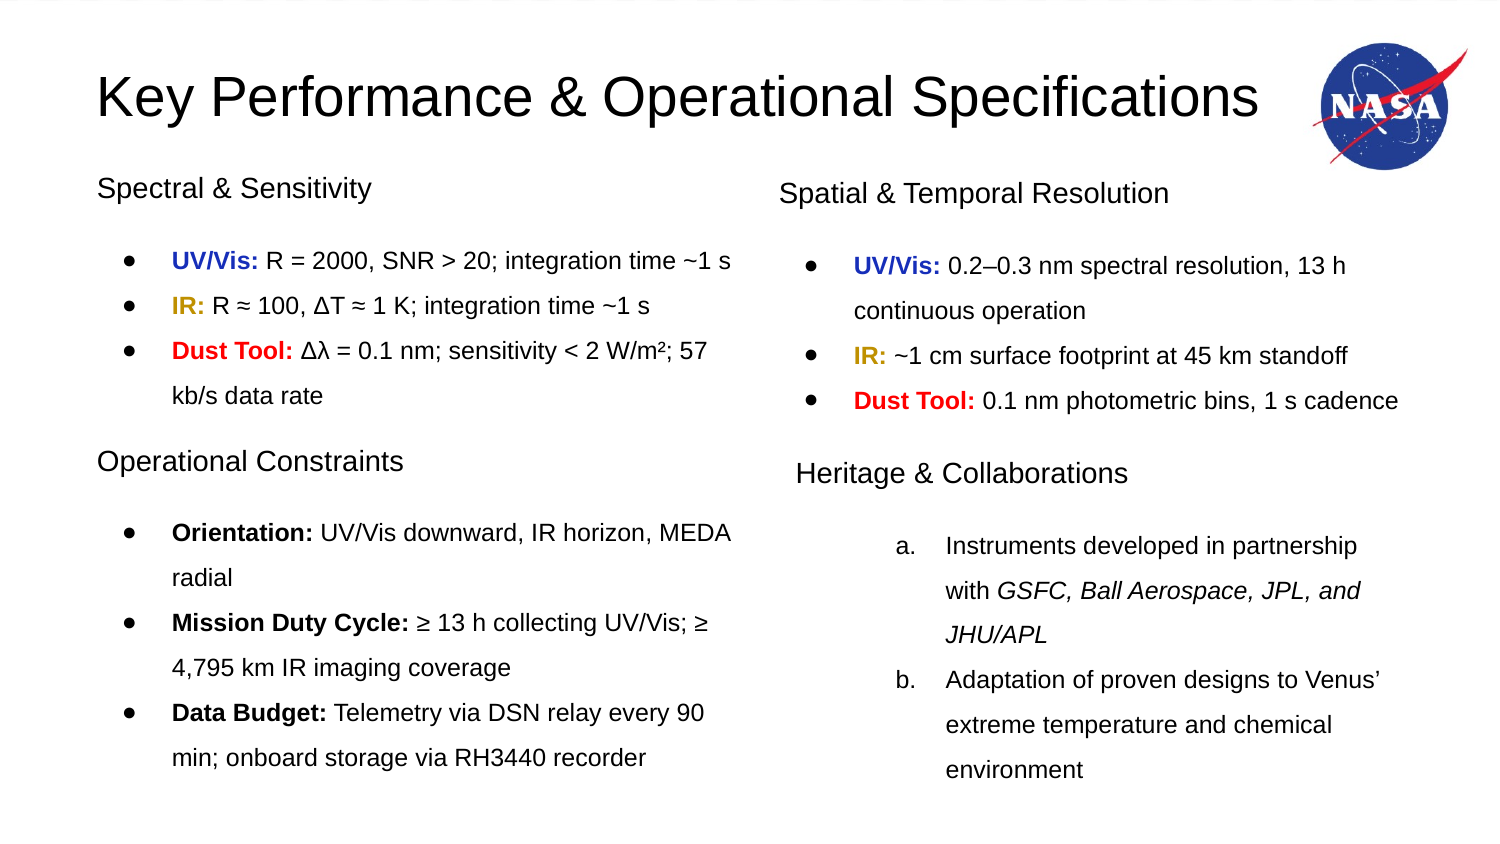

# Key Performance & Operational Specifications
Spectral & Sensitivity
UV/Vis: R = 2000, SNR > 20; integration time ~1 s
IR: R ≈ 100, ΔT ≈ 1 K; integration time ~1 s
Dust Tool: Δλ = 0.1 nm; sensitivity < 2 W/m²; 57 kb/s data rate

Spatial & Temporal Resolution
UV/Vis: 0.2–0.3 nm spectral resolution, 13 h continuous operation
IR: ~1 cm surface footprint at 45 km standoff
Dust Tool: 0.1 nm photometric bins, 1 s cadence
Operational Constraints
Orientation: UV/Vis downward, IR horizon, MEDA radial
Mission Duty Cycle: ≥ 13 h collecting UV/Vis; ≥ 4,795 km IR imaging coverage
Data Budget: Telemetry via DSN relay every 90 min; onboard storage via RH3440 recorder
Heritage & Collaborations
Instruments developed in partnership with GSFC, Ball Aerospace, JPL, and JHU/APL
Adaptation of proven designs to Venus’ extreme temperature and chemical environment ​